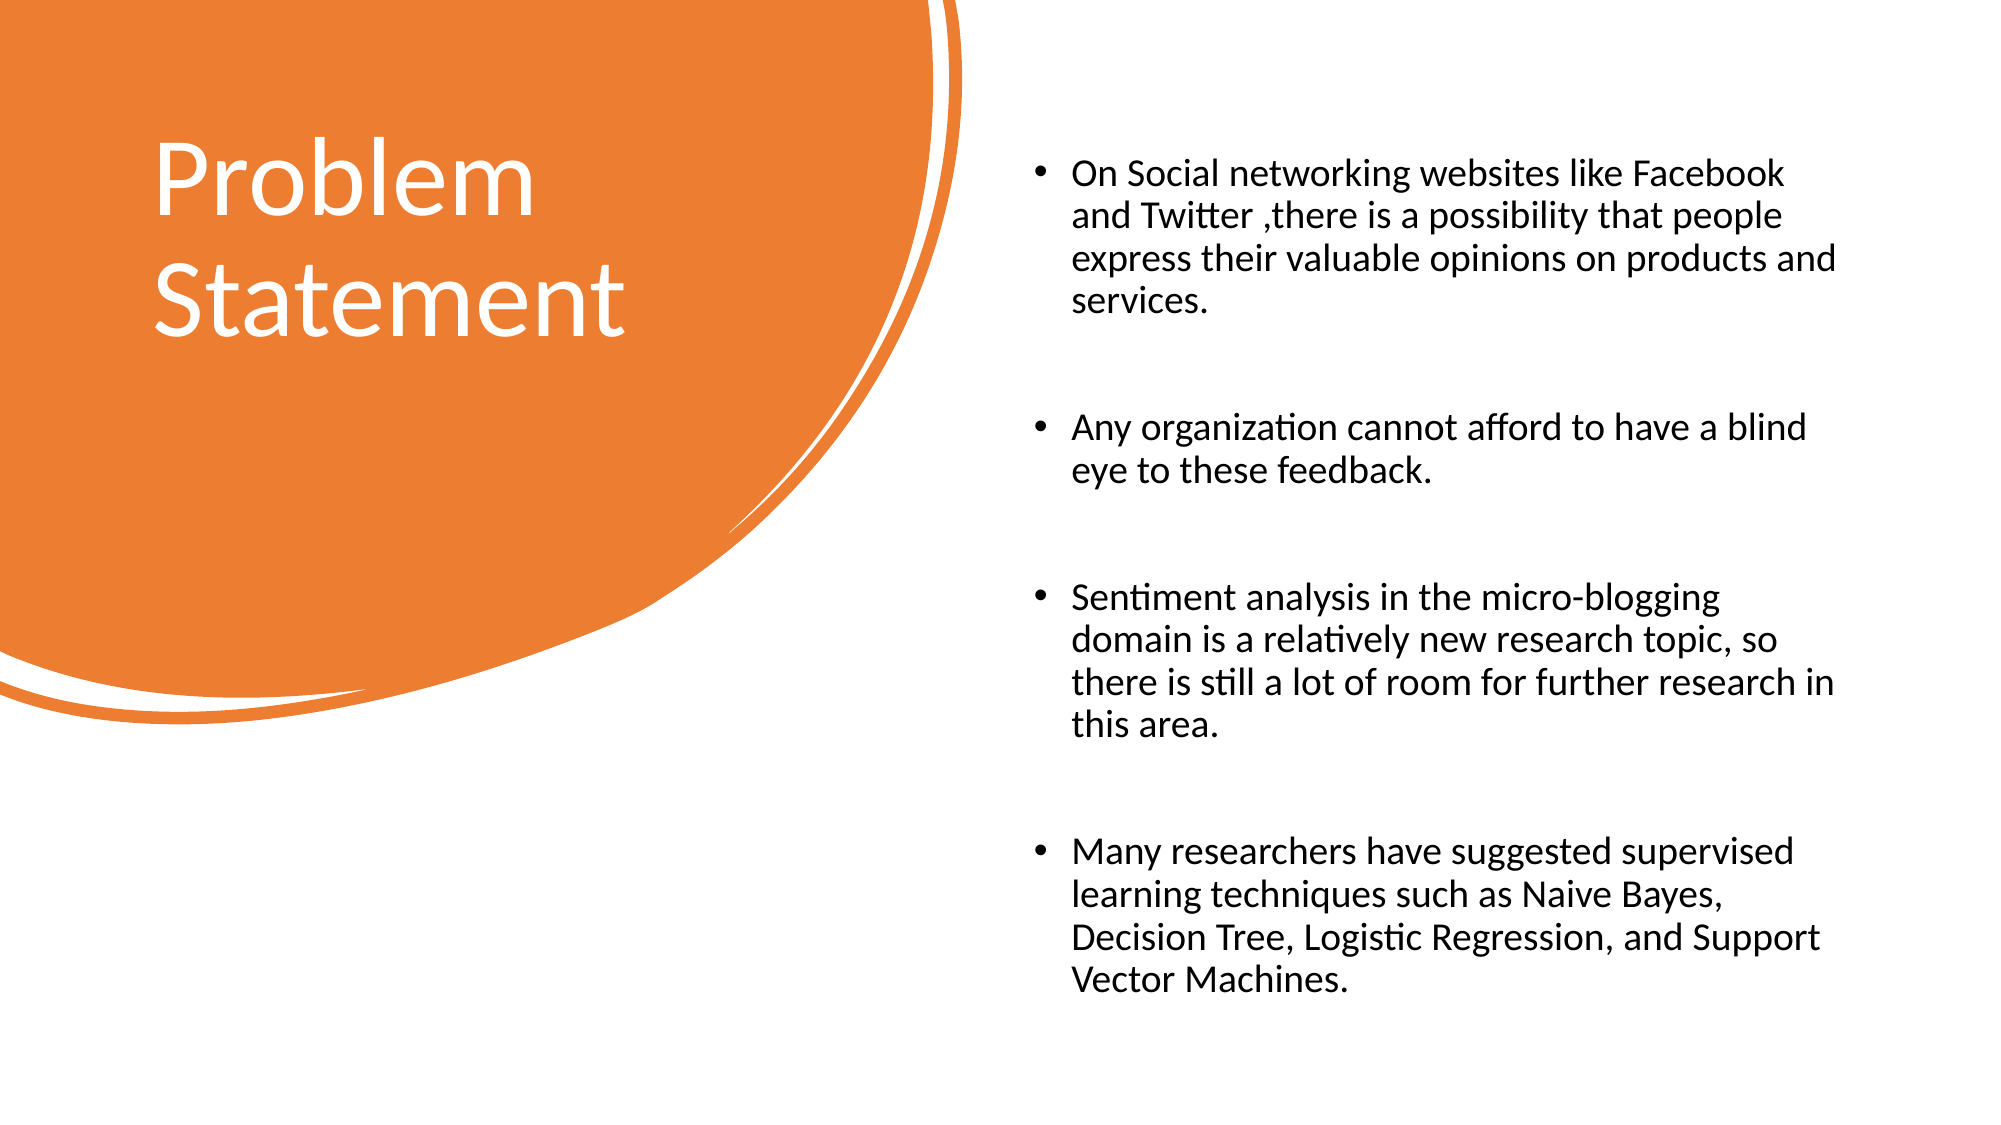

# Problem Statement
On Social networking websites like Facebook and Twitter ,there is a possibility that people express their valuable opinions on products and services.

Any organization cannot afford to have a blind eye to these feedback.

Sentiment analysis in the micro-blogging domain is a relatively new research topic, so there is still a lot of room for further research in this area.

Many researchers have suggested supervised learning techniques such as Naive Bayes, Decision Tree, Logistic Regression, and Support Vector Machines.